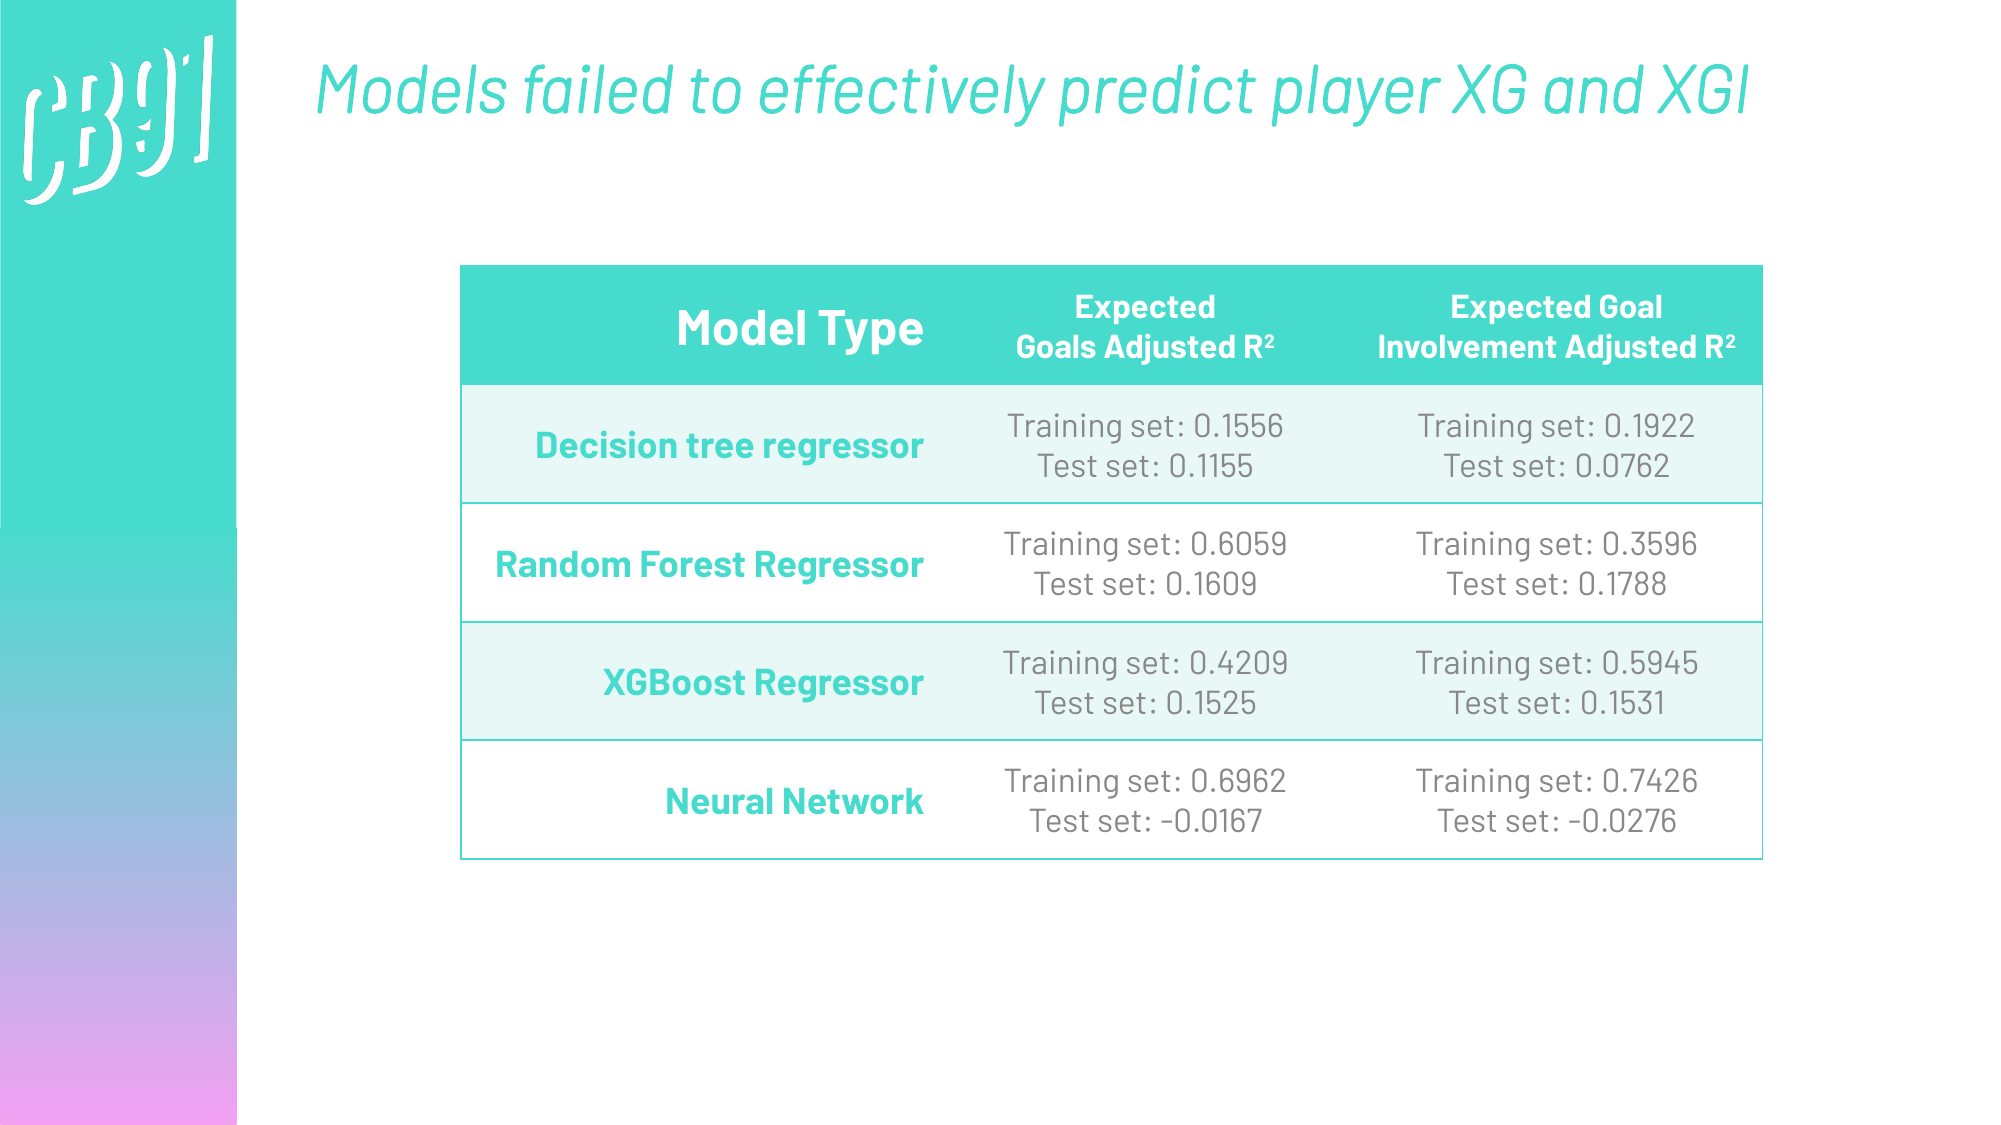

# Models failed to effectively predict player XG and XGI
| Model Type | Expected Goals Adjusted R2 | Expected Goal Involvement Adjusted R2 |
| --- | --- | --- |
| Decision tree regressor | Training set: 0.1556 Test set: 0.1155 | Training set: 0.1922 Test set: 0.0762 |
| Random Forest Regressor | Training set: 0.6059 Test set: 0.1609 | Training set: 0.3596 Test set: 0.1788 |
| XGBoost Regressor | Training set: 0.4209 Test set: 0.1525 | Training set: 0.5945 Test set: 0.1531 |
| Neural Network | Training set: 0.6962 Test set: -0.0167 | Training set: 0.7426 Test set: -0.0276 |